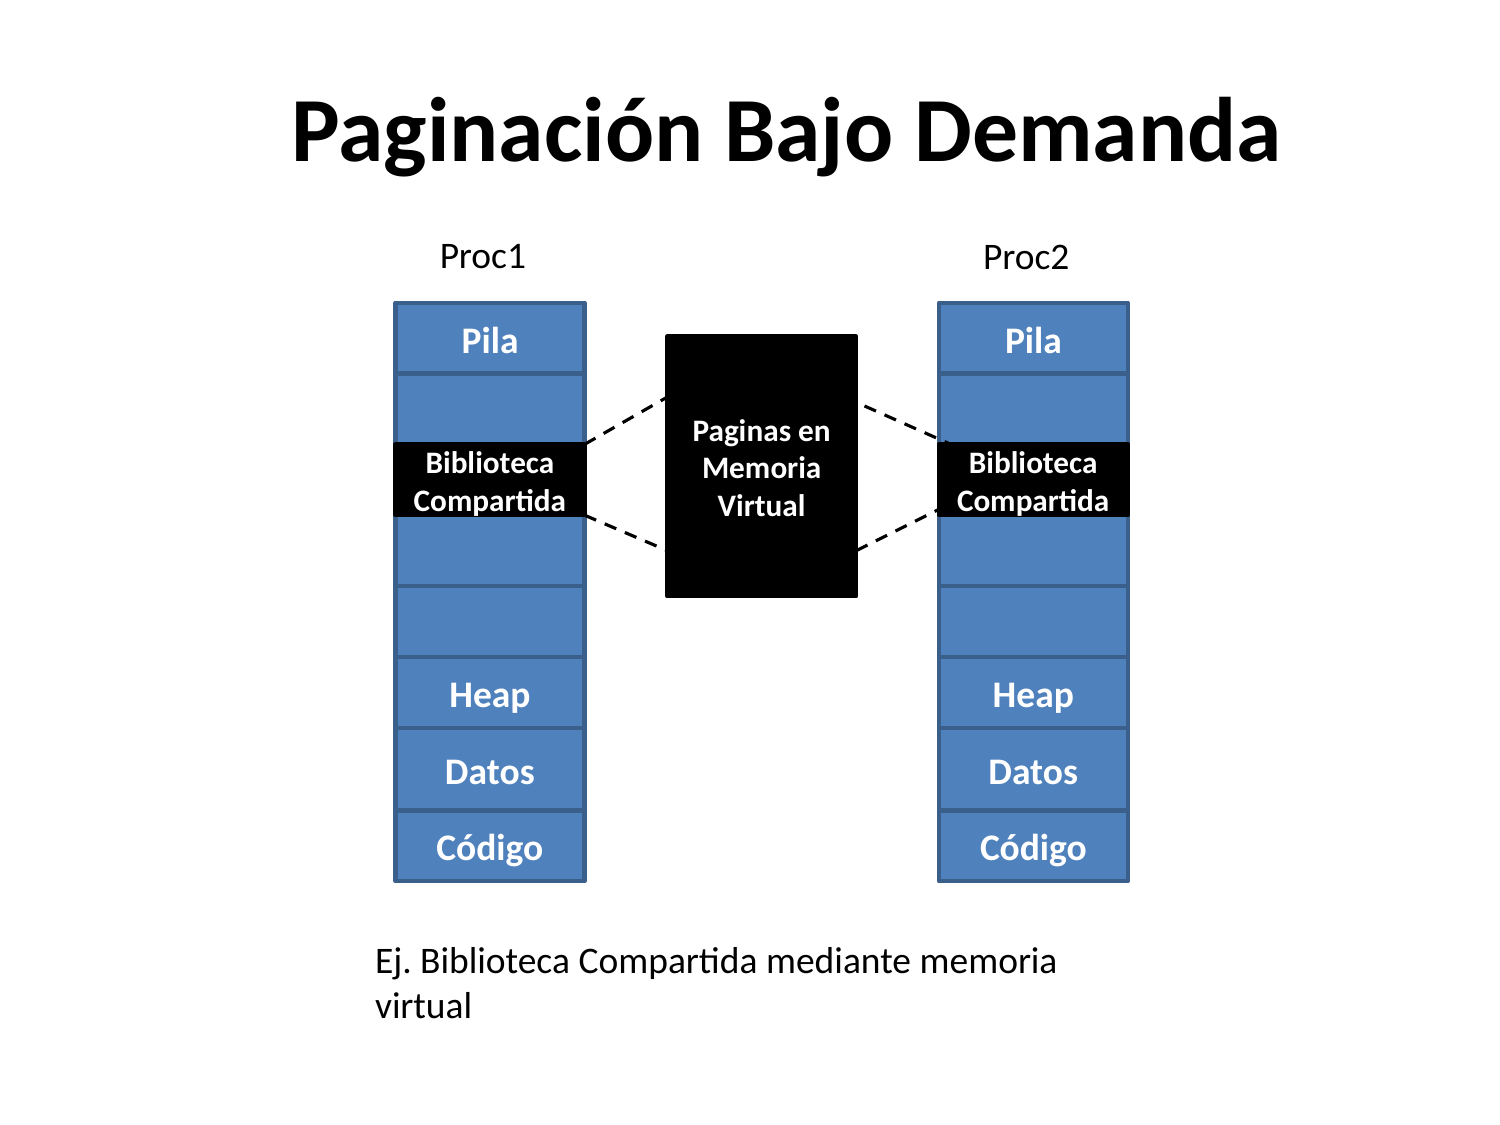

# Paginación Bajo Demanda
Proc1
Proc2
Pila

Biblioteca Compartida

Heap
Datos
Código
Pila

Biblioteca Compartida

Heap
Datos
Código
Paginas en Memoria Virtual
Ej. Biblioteca Compartida mediante memoria virtual